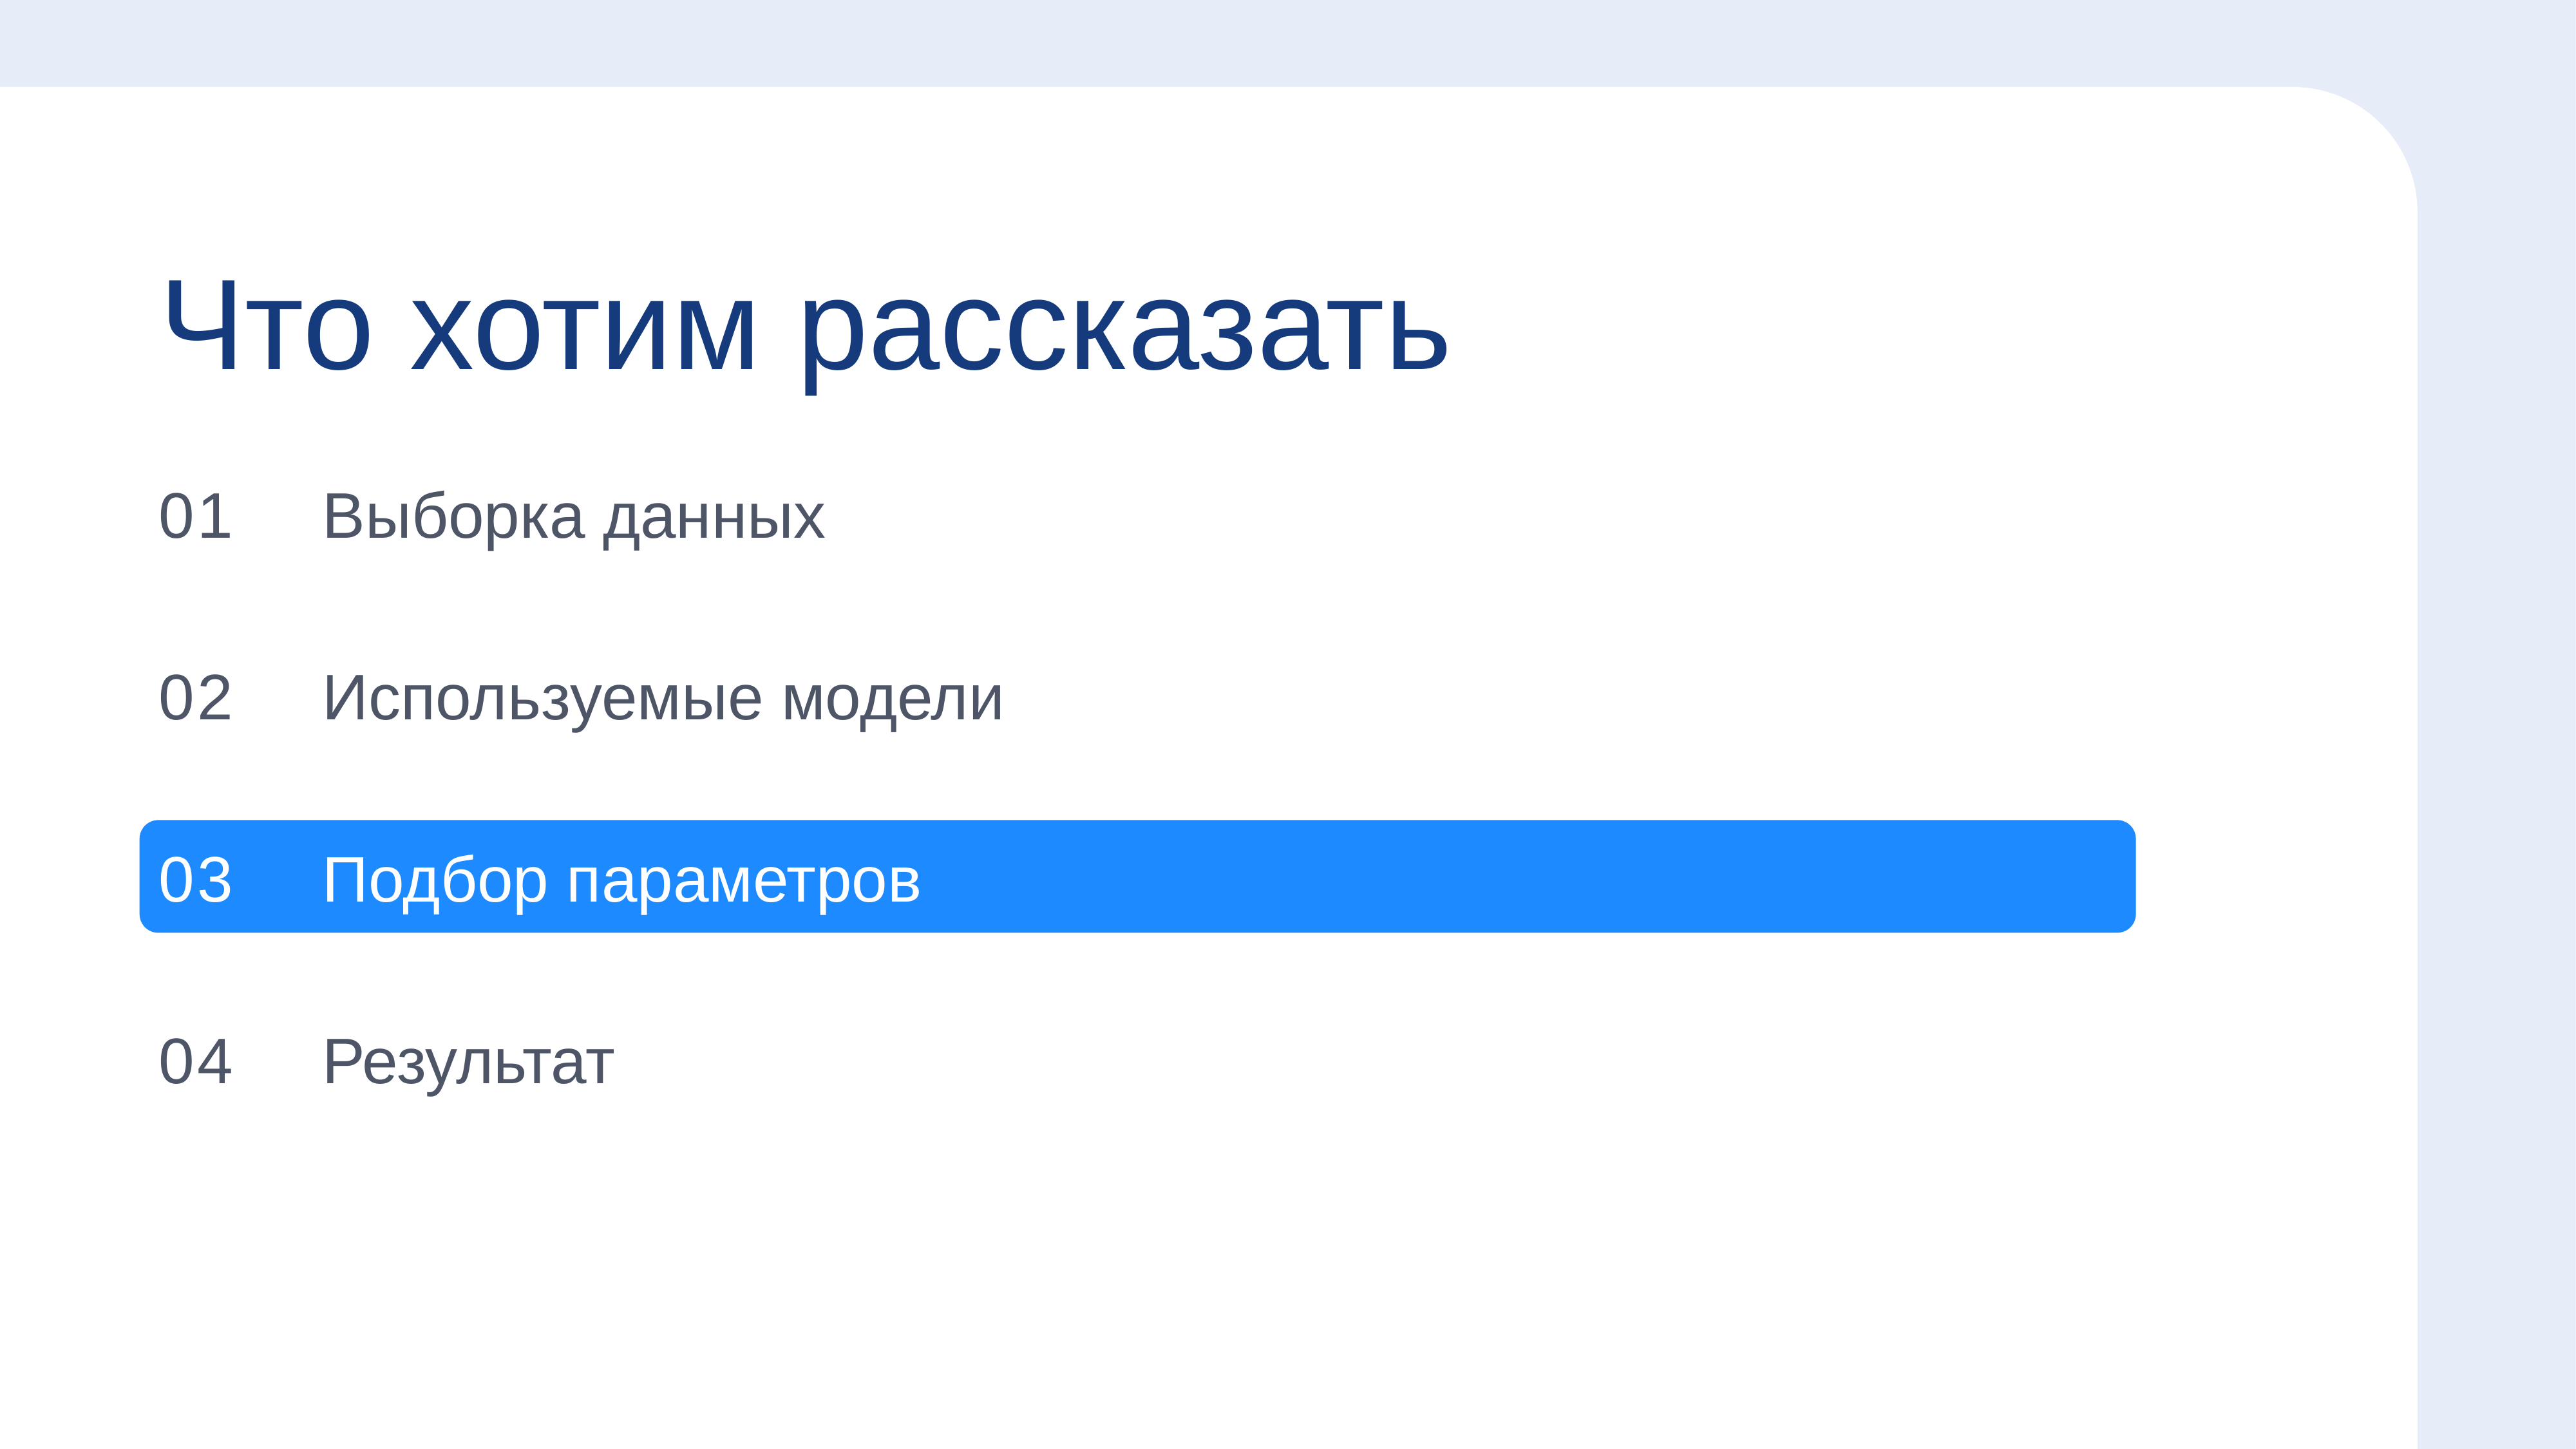

# Что хотим рассказать
01
Выборка данных
02
Используемые модели

03
Подбор параметров
04
Результат